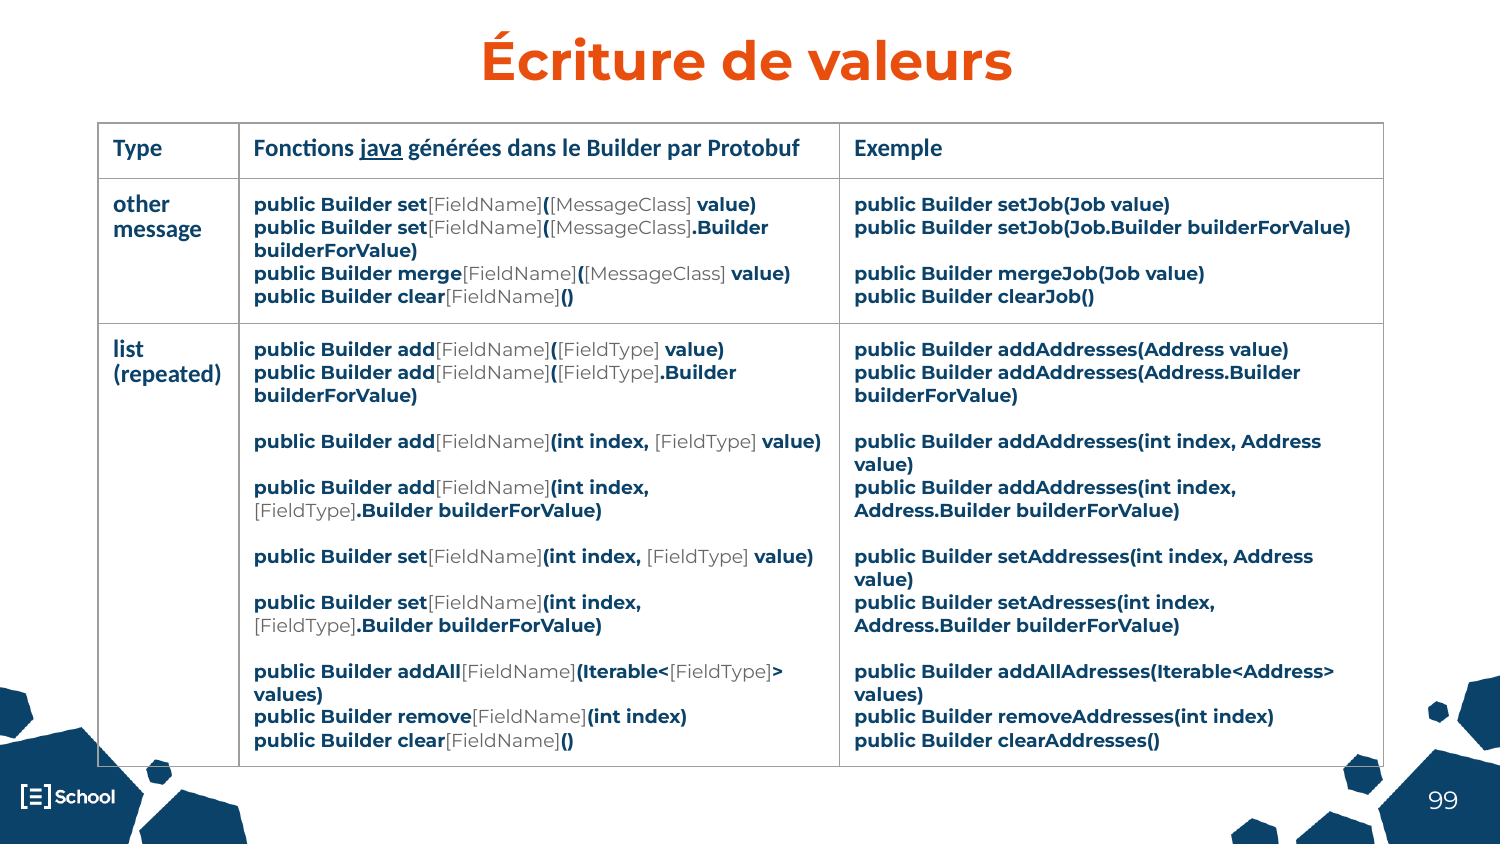

Écriture de valeurs

| Type | Fonctions java générées dans le Builder par Protobuf | Exemple |
| --- | --- | --- |
| other message | public Builder set[FieldName]([MessageClass] value) public Builder set[FieldName]([MessageClass].Builder builderForValue) public Builder merge[FieldName]([MessageClass] value) public Builder clear[FieldName]() | public Builder setJob(Job value) public Builder setJob(Job.Builder builderForValue) public Builder mergeJob(Job value) public Builder clearJob() |
| list (repeated) | public Builder add[FieldName]([FieldType] value) public Builder add[FieldName]([FieldType].Builder builderForValue) public Builder add[FieldName](int index, [FieldType] value) public Builder add[FieldName](int index, [FieldType].Builder builderForValue) public Builder set[FieldName](int index, [FieldType] value) public Builder set[FieldName](int index, [FieldType].Builder builderForValue) public Builder addAll[FieldName](Iterable<[FieldType]> values) public Builder remove[FieldName](int index) public Builder clear[FieldName]() | public Builder addAddresses(Address value) public Builder addAddresses(Address.Builder builderForValue) public Builder addAddresses(int index, Address value) public Builder addAddresses(int index, Address.Builder builderForValue) public Builder setAddresses(int index, Address value) public Builder setAdresses(int index, Address.Builder builderForValue) public Builder addAllAdresses(Iterable<Address> values) public Builder removeAddresses(int index) public Builder clearAddresses() |
99